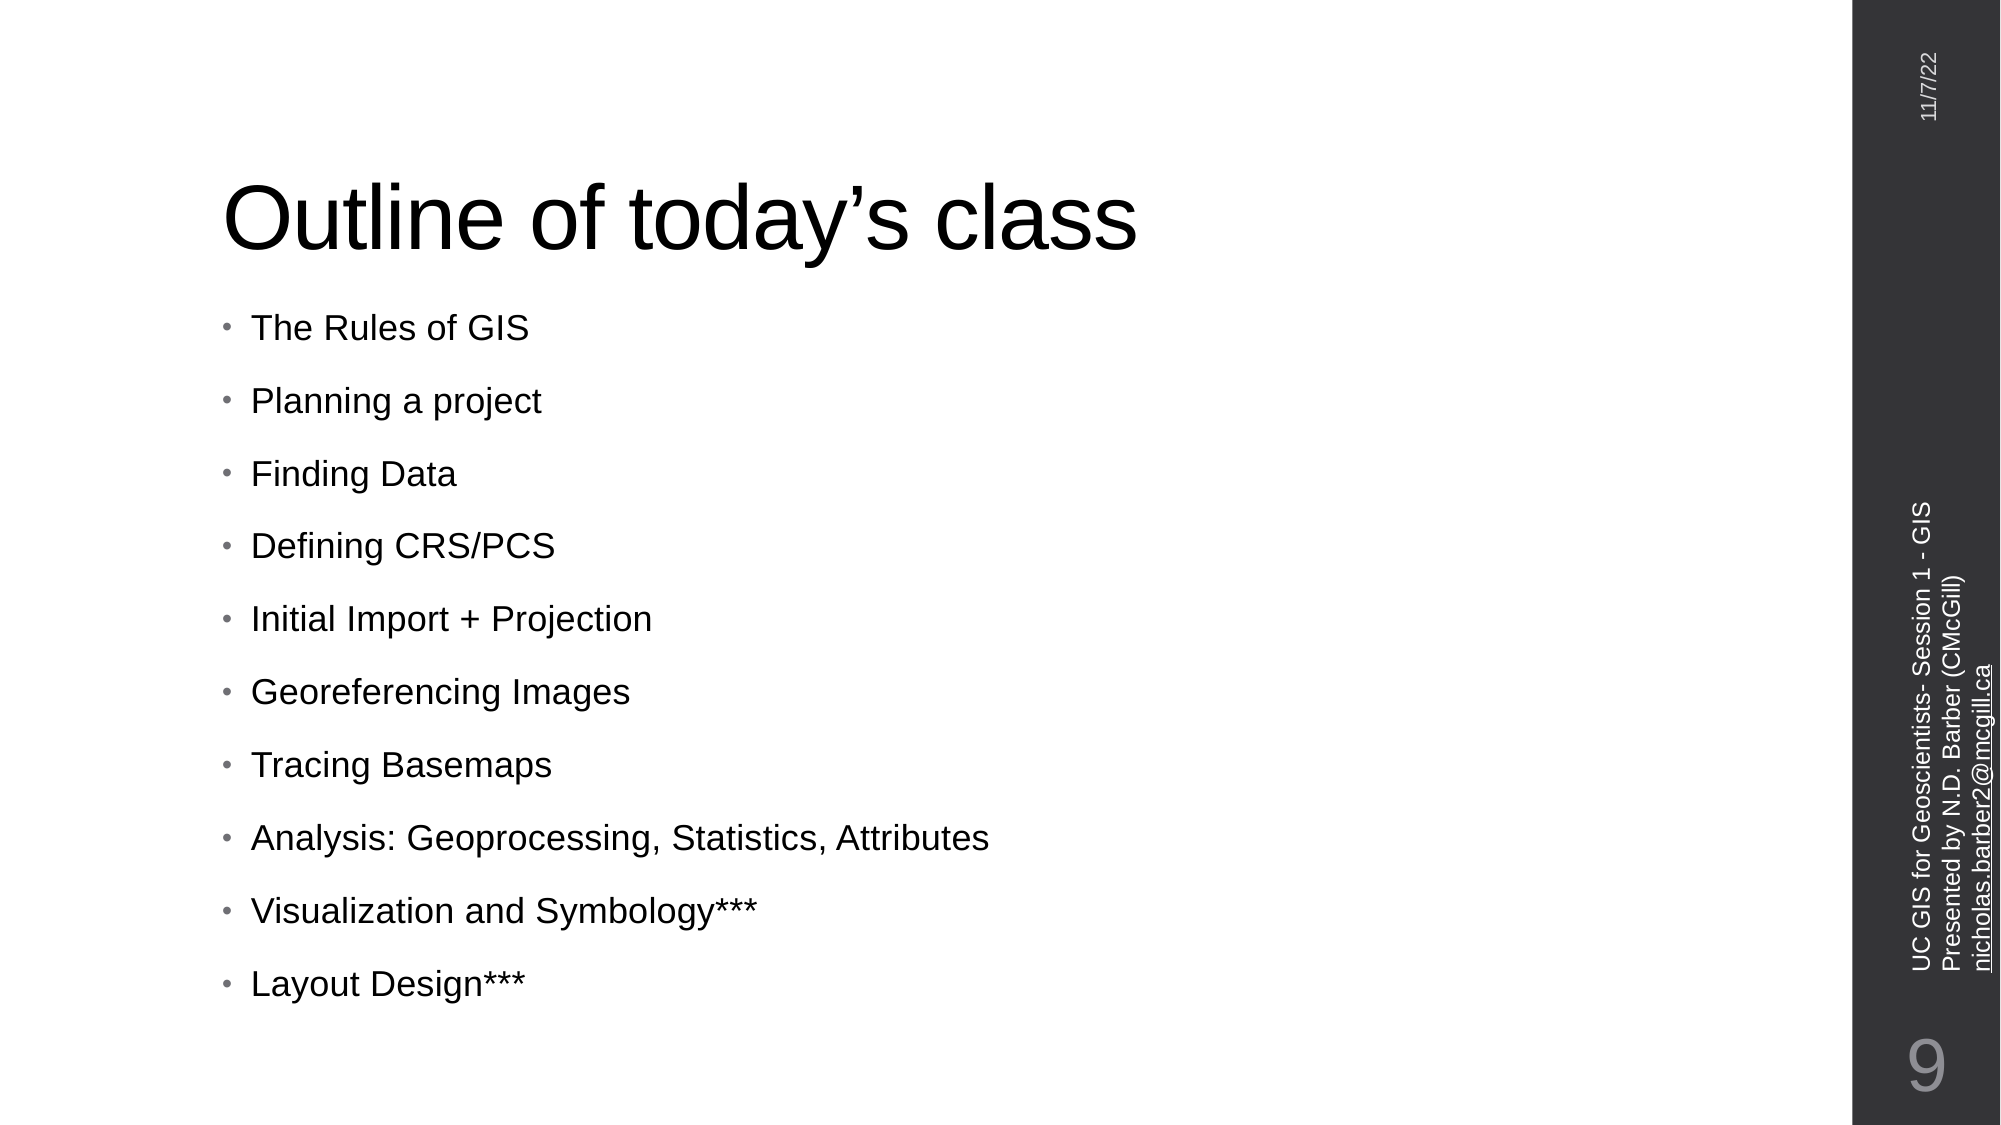

# Outline of today’s class
11/7/22
The Rules of GIS
Planning a project
Finding Data
Defining CRS/PCS
Initial Import + Projection
Georeferencing Images
Tracing Basemaps
Analysis: Geoprocessing, Statistics, Attributes
Visualization and Symbology***
Layout Design***
UC GIS for Geoscientists- Session 1 - GIS
Presented by N.D. Barber (CMcGill)
nicholas.barber2@mcgill.ca
9